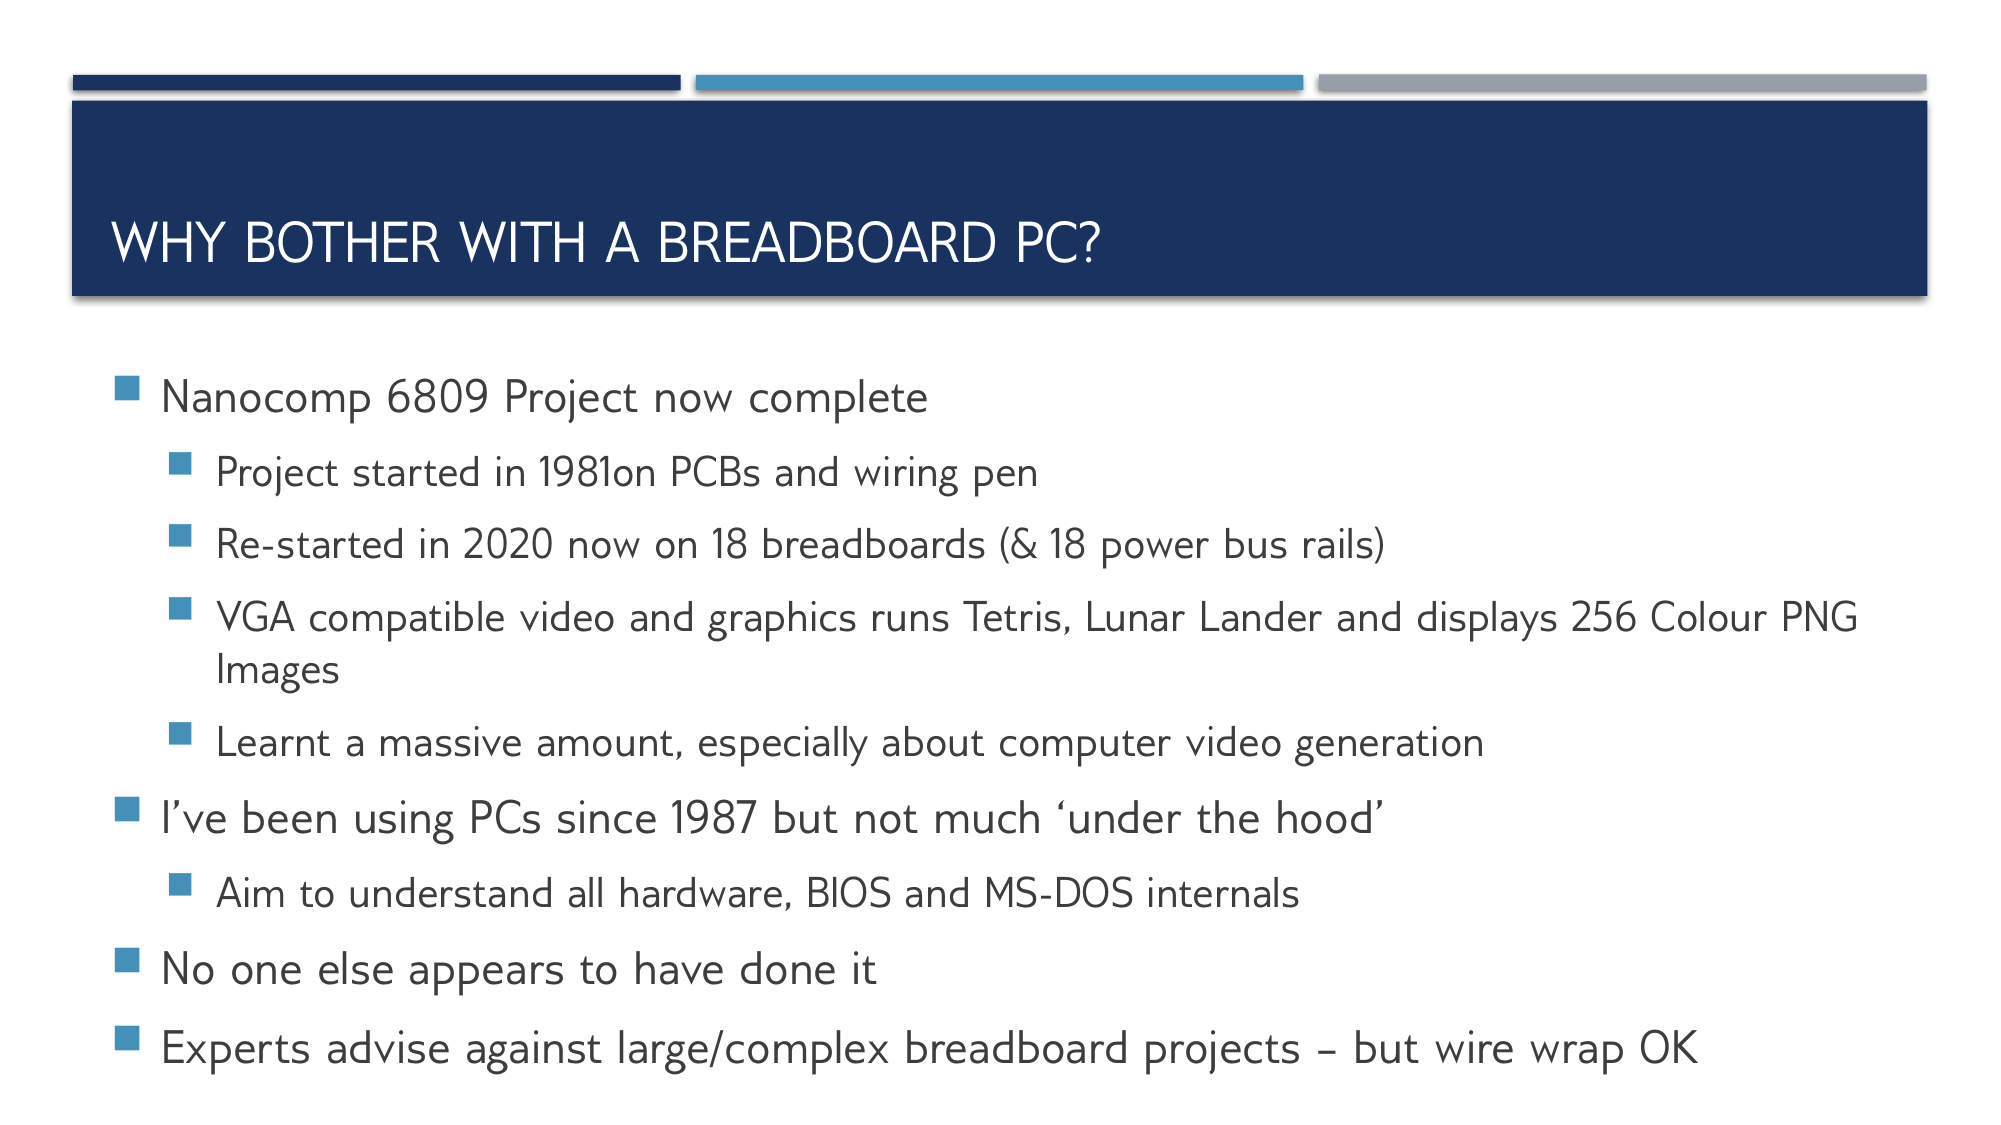

# WHY BOTHER WITH A BREADBOARD PC?
Nanocomp 6809 Project now complete
Project started in 1981on PCBs and wiring pen
Re-started in 2020 now on 18 breadboards (& 18 power bus rails)
VGA compatible video and graphics runs Tetris, Lunar Lander and displays 256 Colour PNG Images
Learnt a massive amount, especially about computer video generation
I’ve been using PCs since 1987 but not much ‘under the hood’
Aim to understand all hardware, BIOS and MS-DOS internals
No one else appears to have done it
Experts advise against large/complex breadboard projects – but wire wrap OK